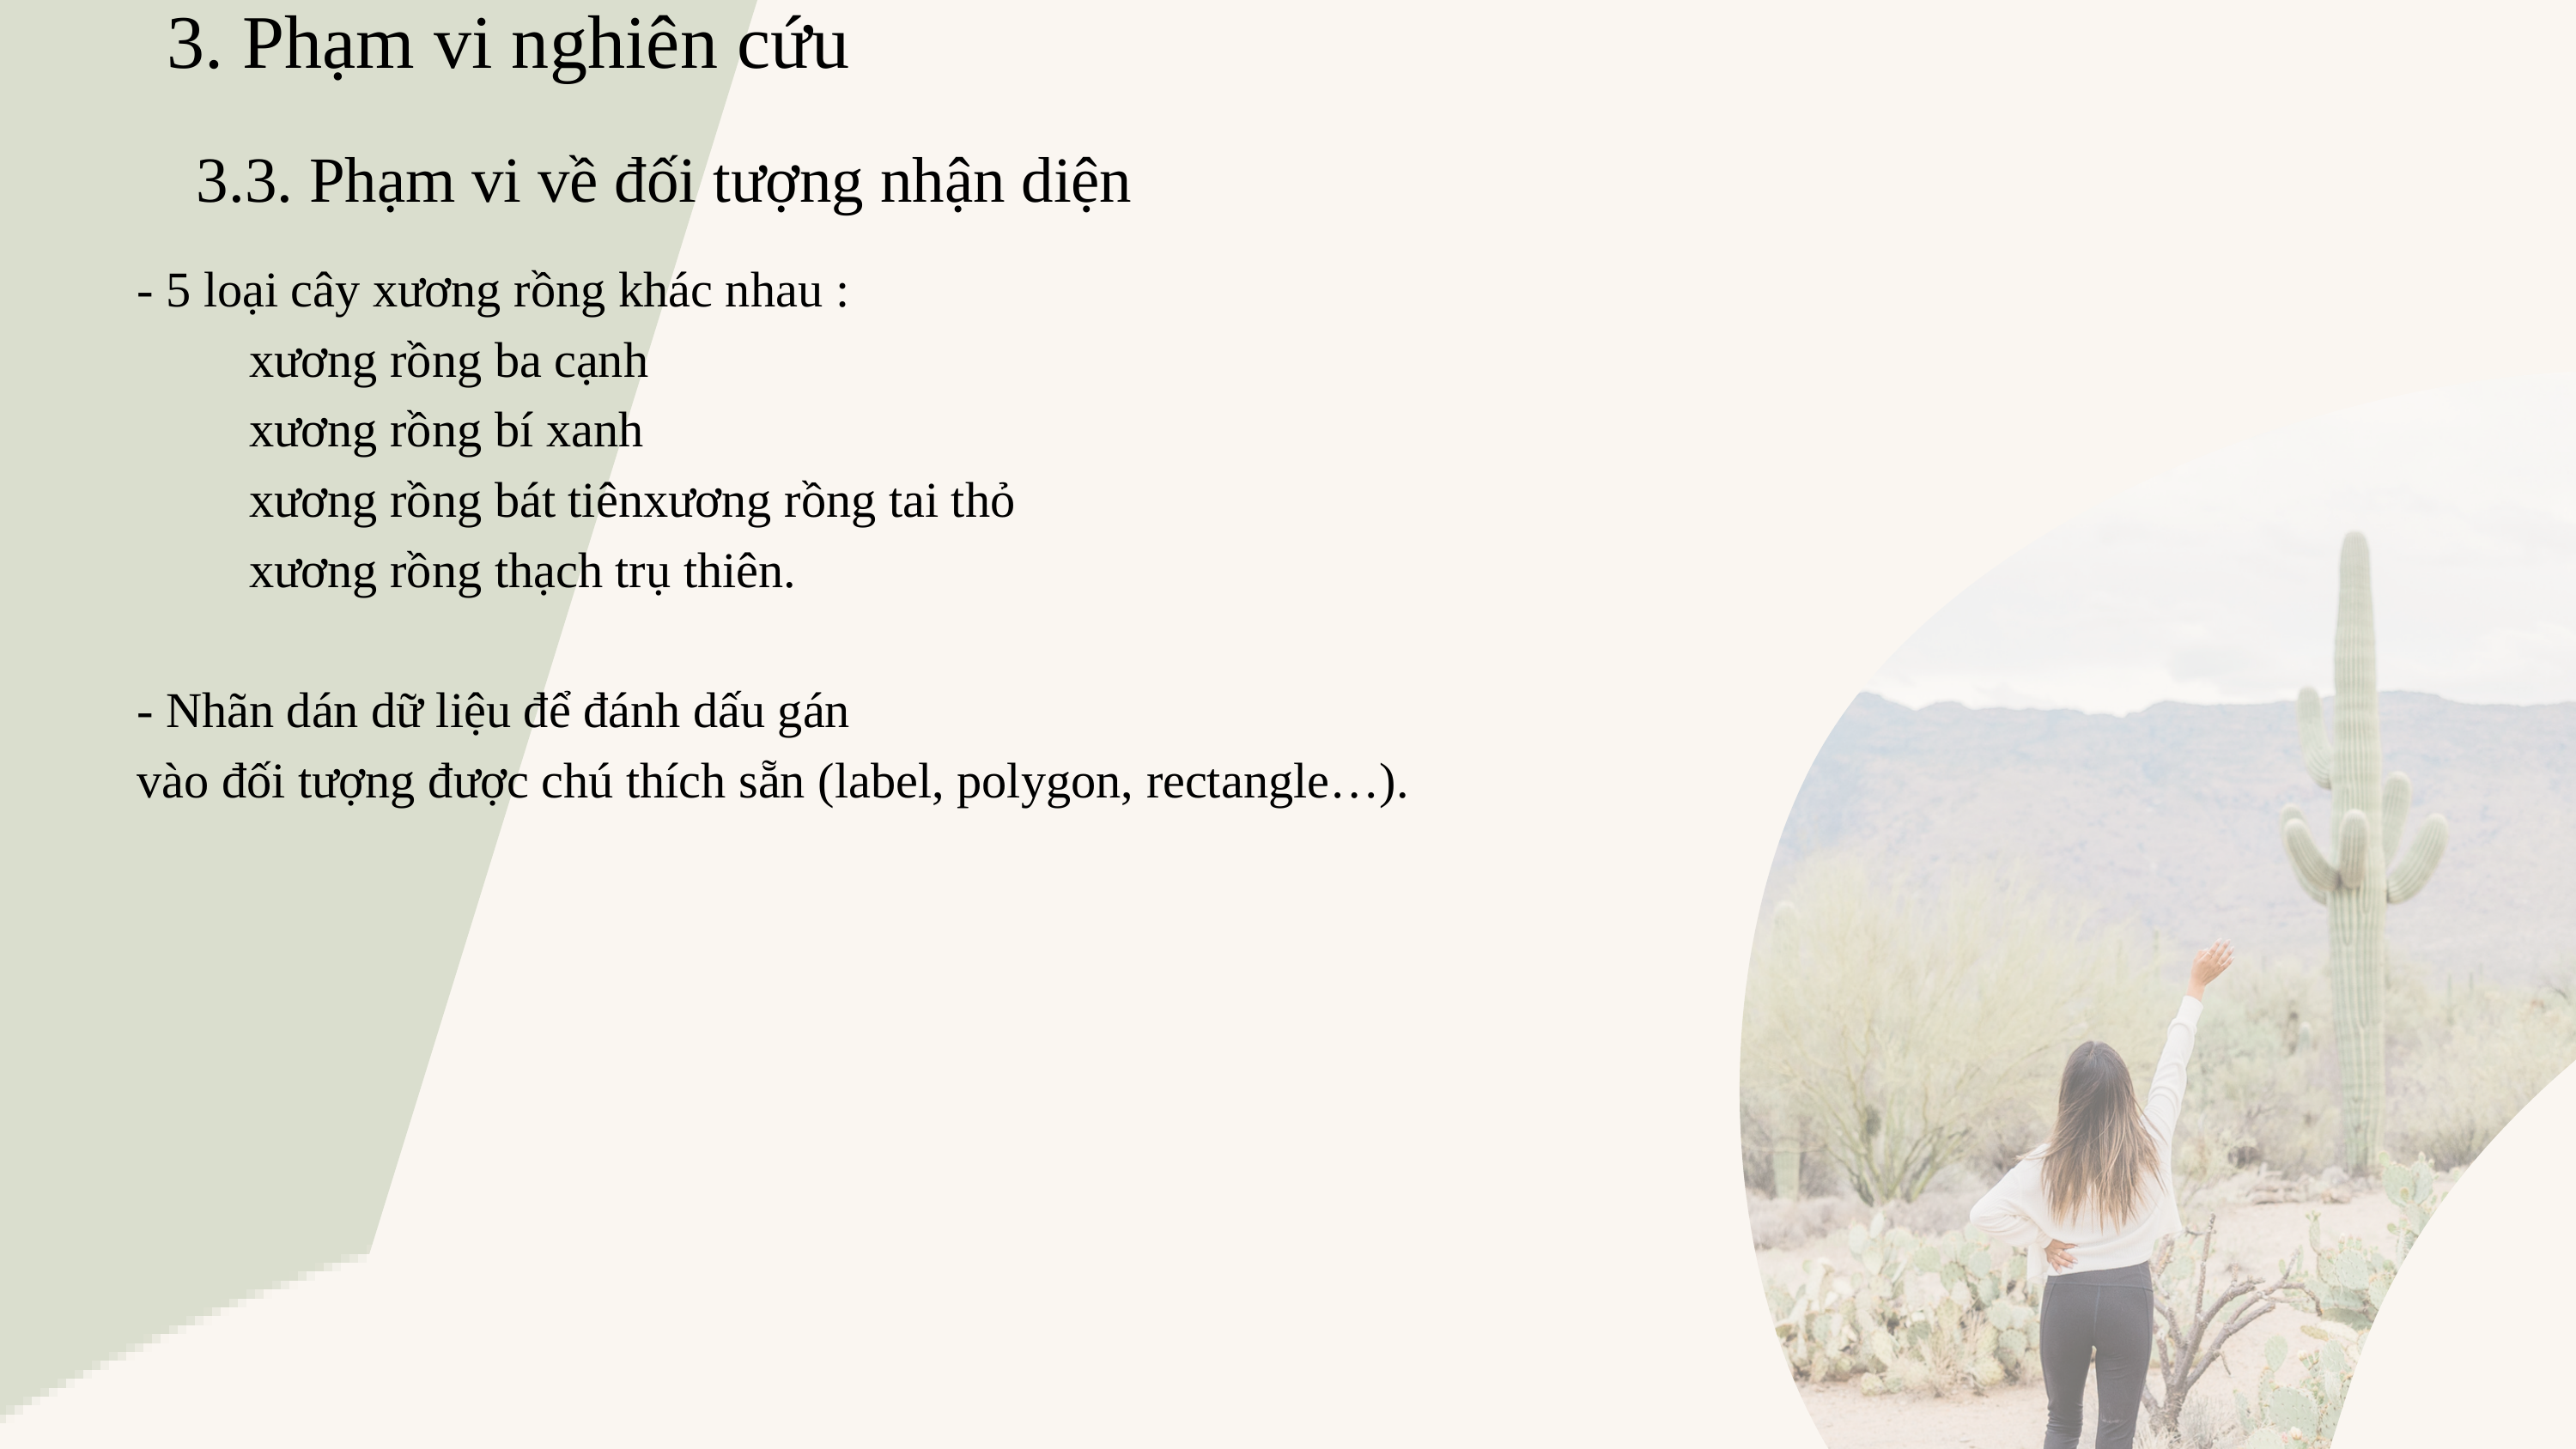

3. Phạm vi nghiên cứu
3.3. Phạm vi về đối tượng nhận diện
- 5 loại cây xương rồng khác nhau :
         xương rồng ba cạnh
         xương rồng bí xanh
         xương rồng bát tiênxương rồng tai thỏ
         xương rồng thạch trụ thiên.

- Nhãn dán dữ liệu để đánh dấu gán
vào đối tượng được chú thích sẵn (label, polygon, rectangle…).